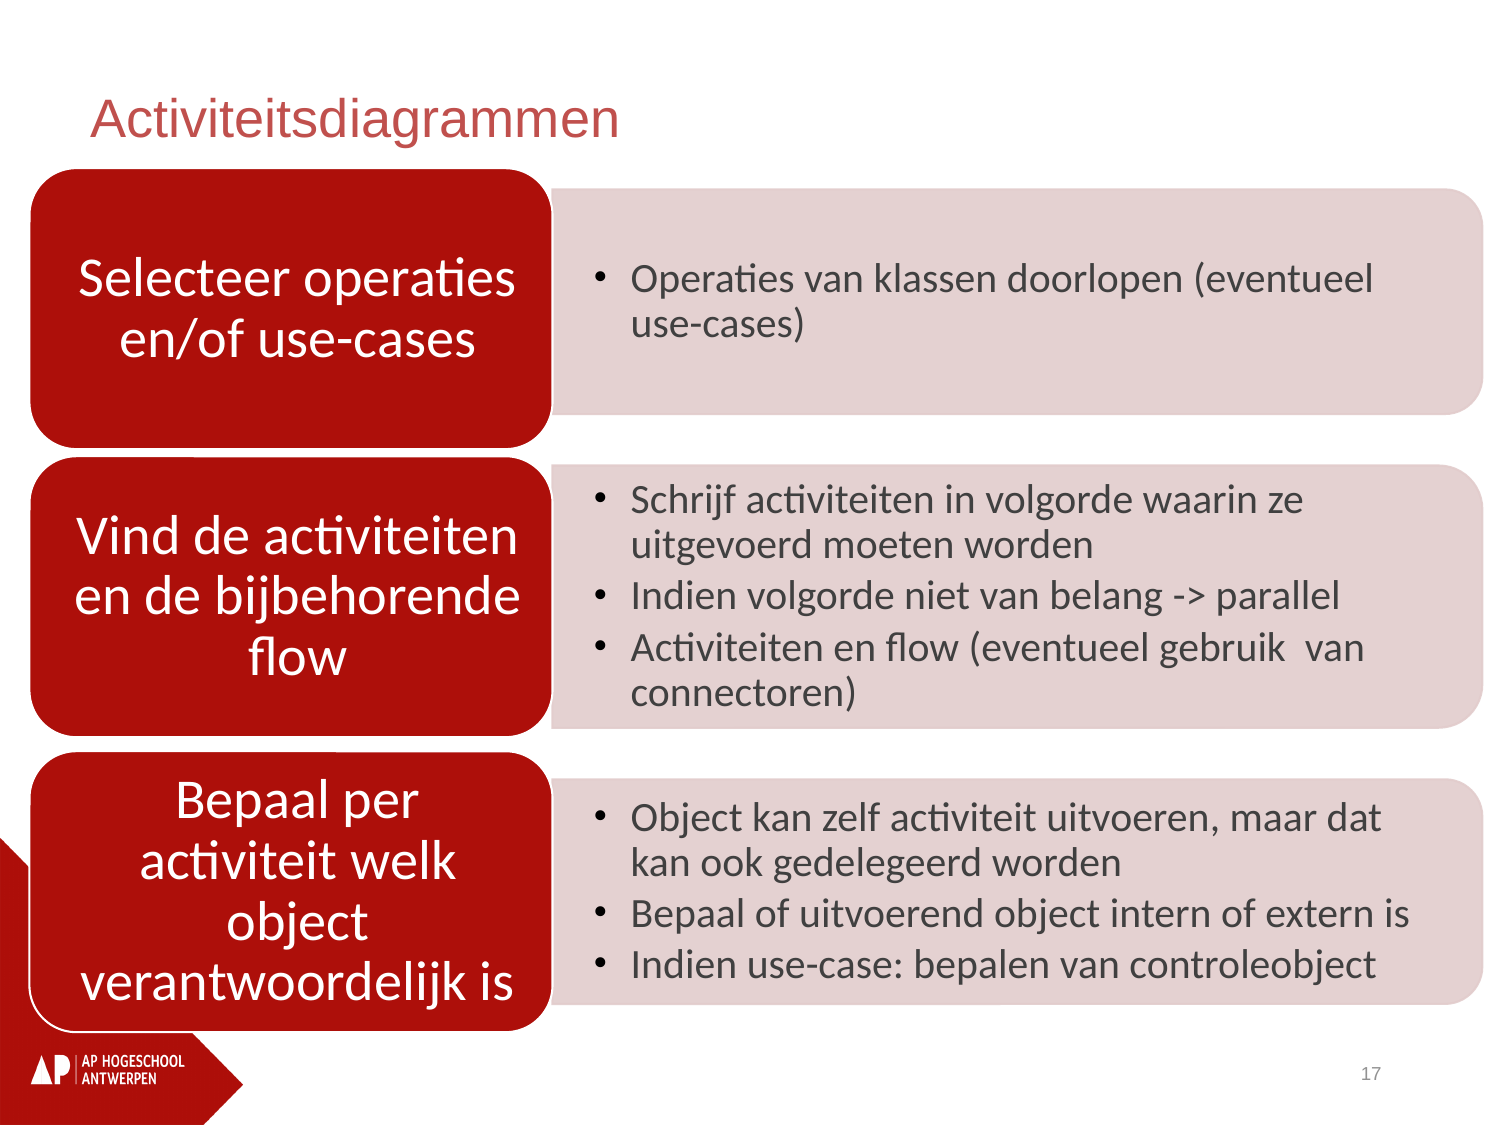

Activiteitsdiagrammen
Operaties van klassen doorlopen (eventueel use-cases)‏
Selecteer operaties en/of use-cases
Schrijf activiteiten in volgorde waarin ze uitgevoerd moeten worden
Indien volgorde niet van belang -> parallel
Activiteiten en flow (eventueel gebruik  van connectoren)‏
Vind de activiteiten en de bijbehorende flow
Object kan zelf activiteit uitvoeren, maar dat kan ook gedelegeerd worden
Bepaal of uitvoerend object intern of extern is
Indien use-case: bepalen van controleobject
Bepaal per activiteit welk object verantwoordelijk is
17